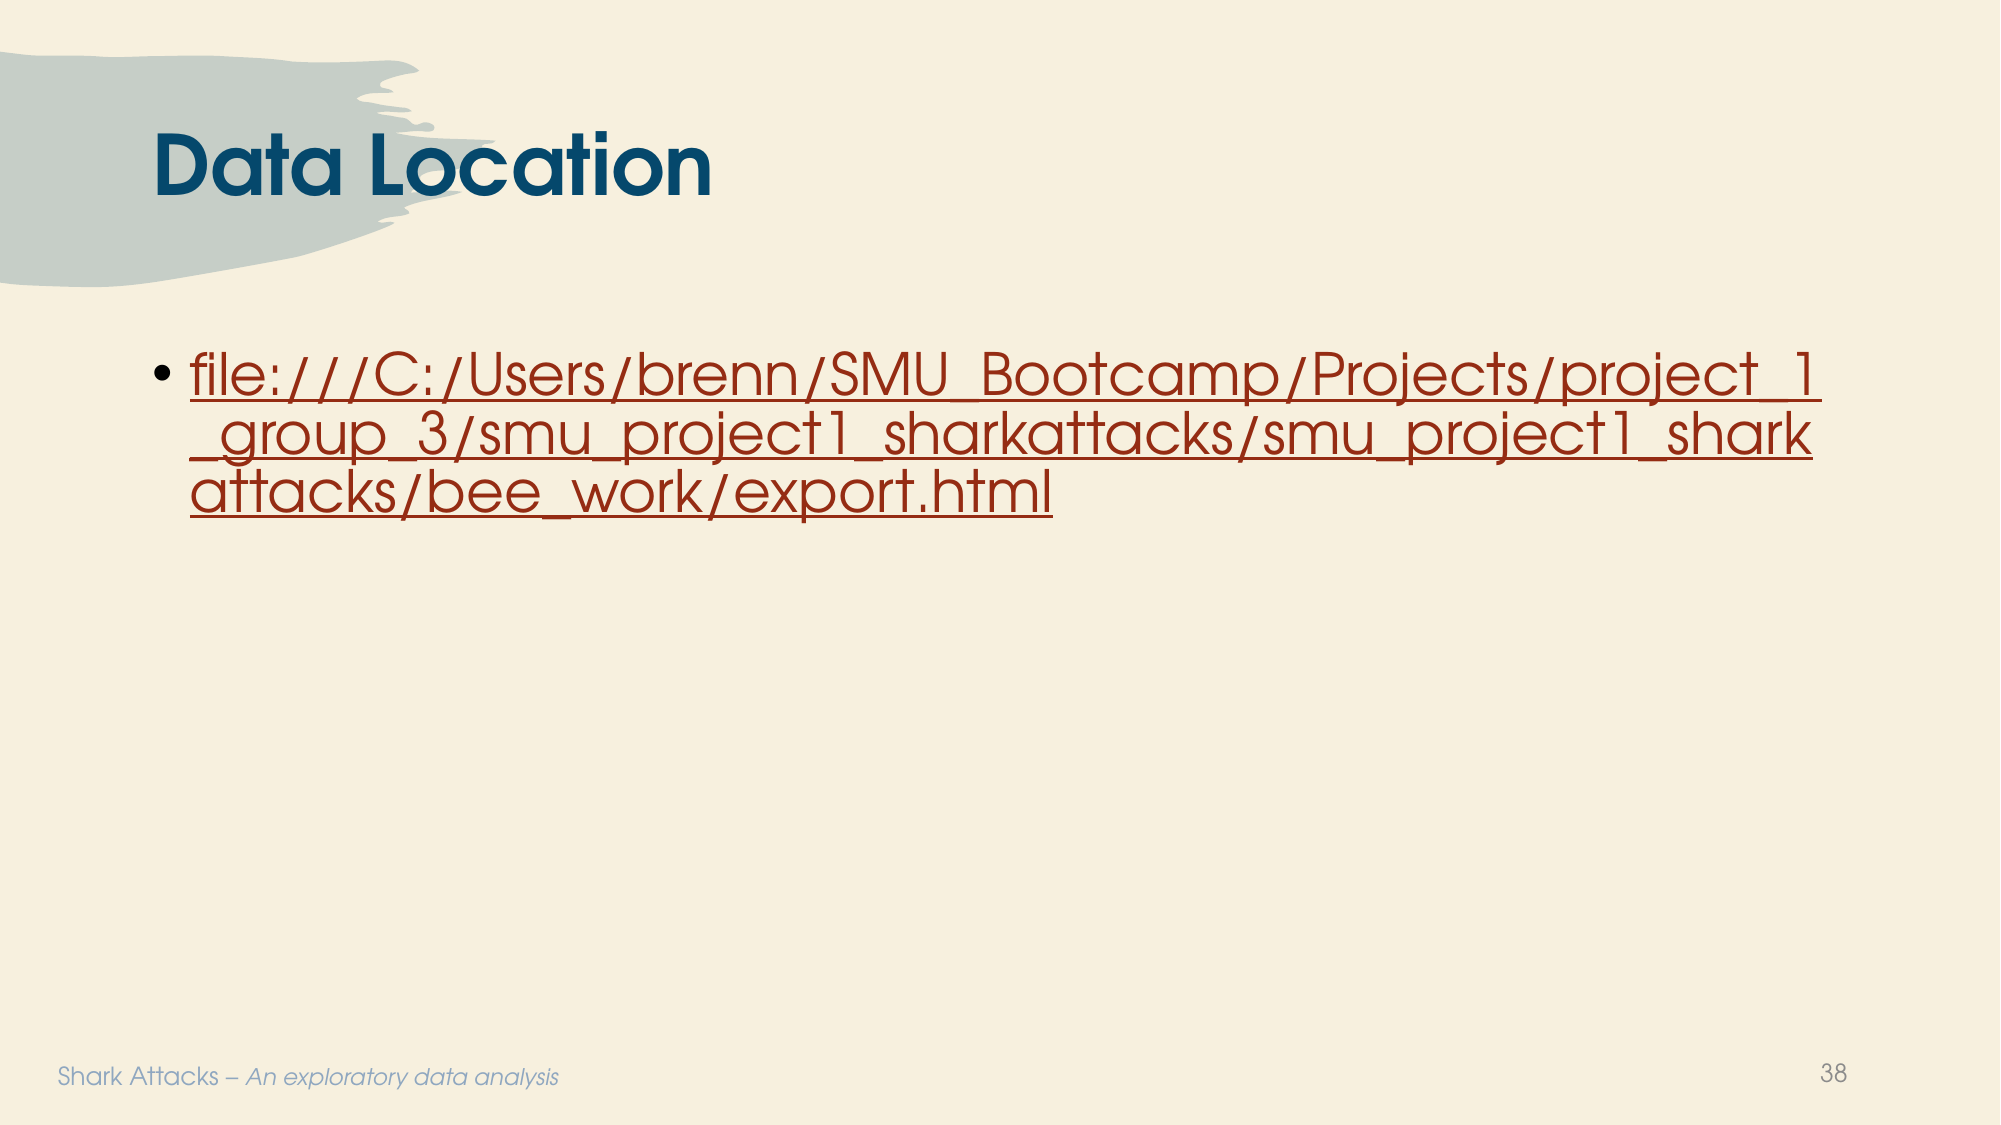

# Data Location
file:///C:/Users/brenn/SMU_Bootcamp/Projects/project_1_group_3/smu_project1_sharkattacks/smu_project1_sharkattacks/bee_work/export.html

38
Shark Attacks – An exploratory data analysis